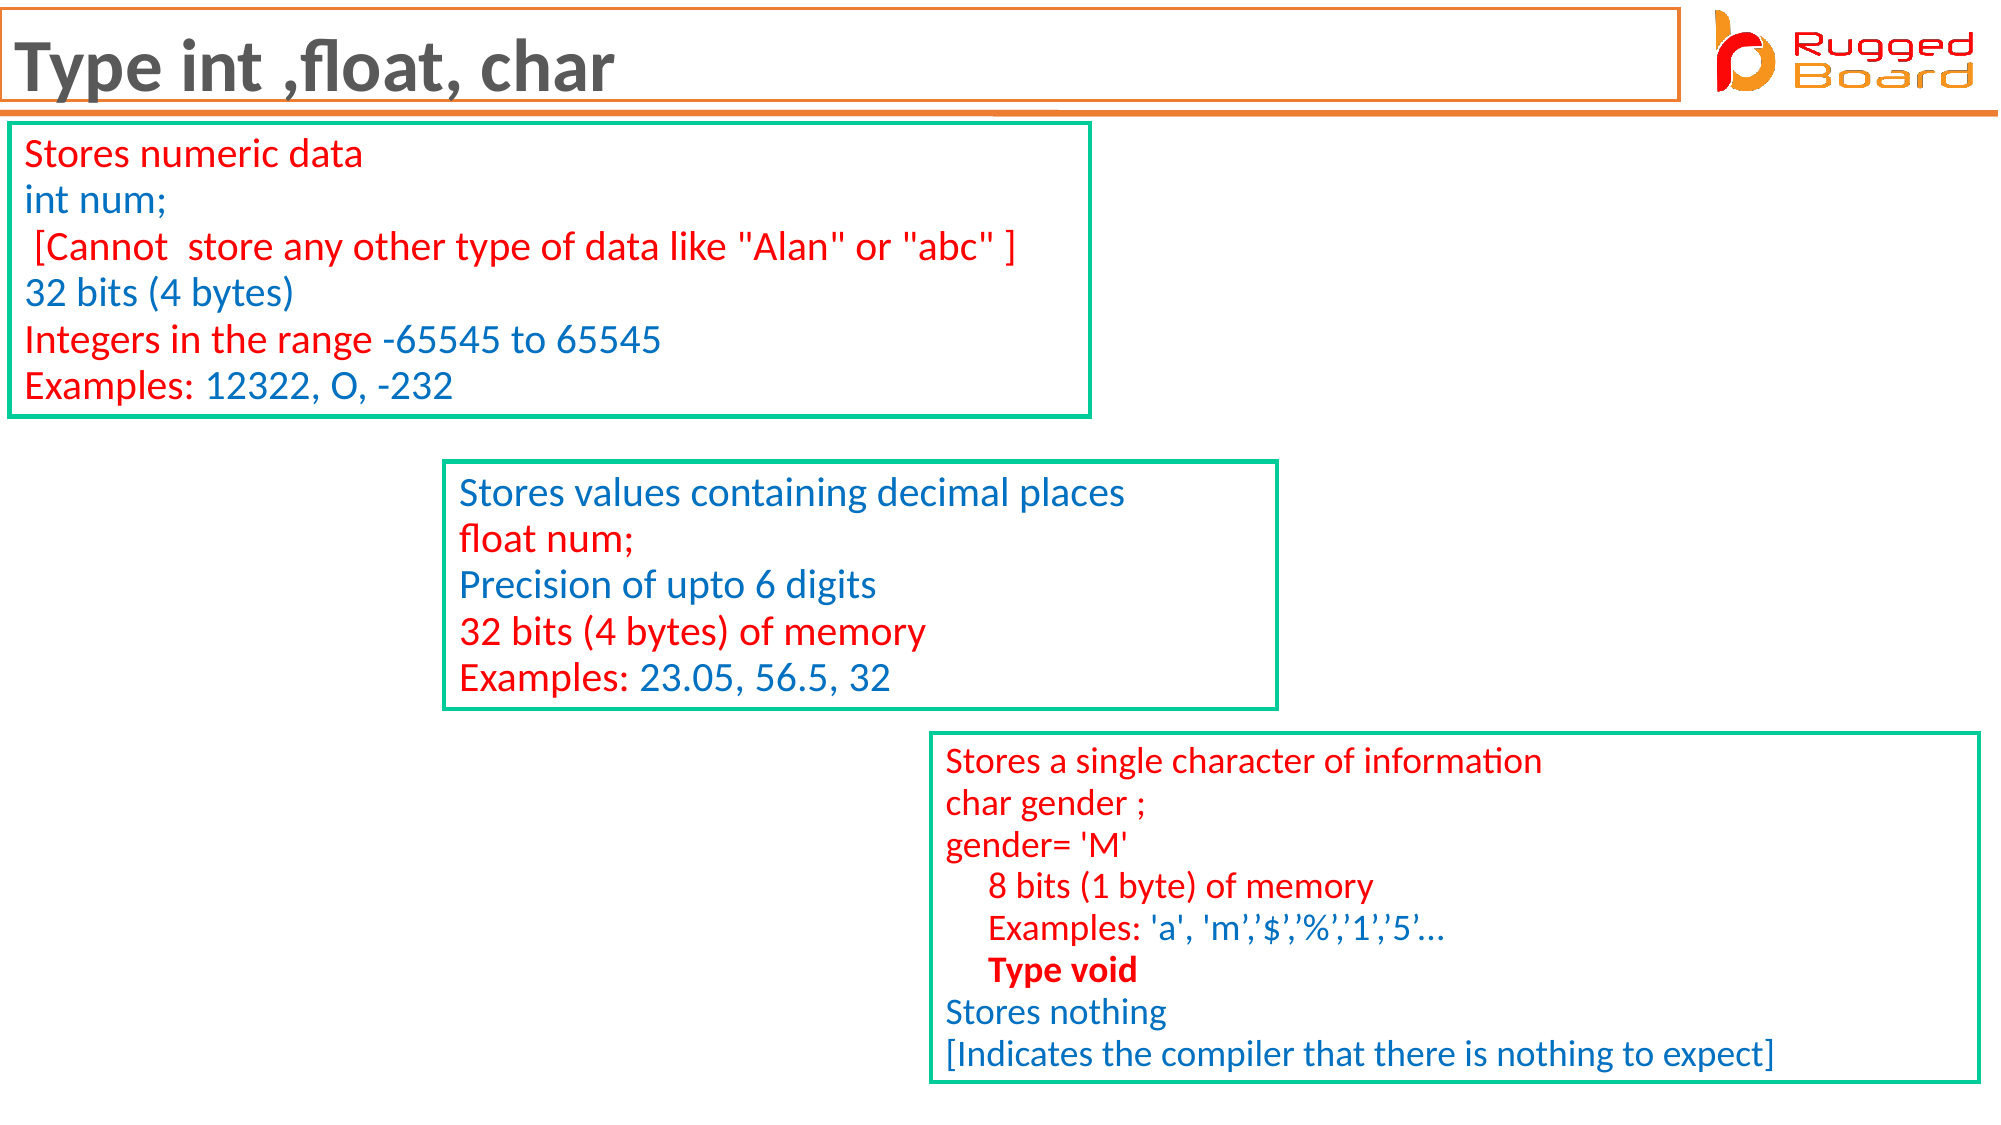

Type int ,float, char
Stores numeric data​
int num;​
 [Cannot  store any other type of data like "Alan" or "abc" ]​
32 bits (4 bytes) ​
Integers in the range -65545 to 65545 ​
Examples: 12322, O, -232
Stores values containing decimal places​
float num;​
Precision of upto 6 digits ​
32 bits (4 bytes) of memory ​
Examples: 23.05, 56.5, 32
Stores a single character of information ​
char gender ; ​
gender= 'M'​
     8 bits (1 byte) of memory ​
     Examples: 'a', 'm’,’$’,’%’,’1’,’5’...​
     Type void ​
Stores nothing​
[Indicates the compiler that there is nothing to expect]